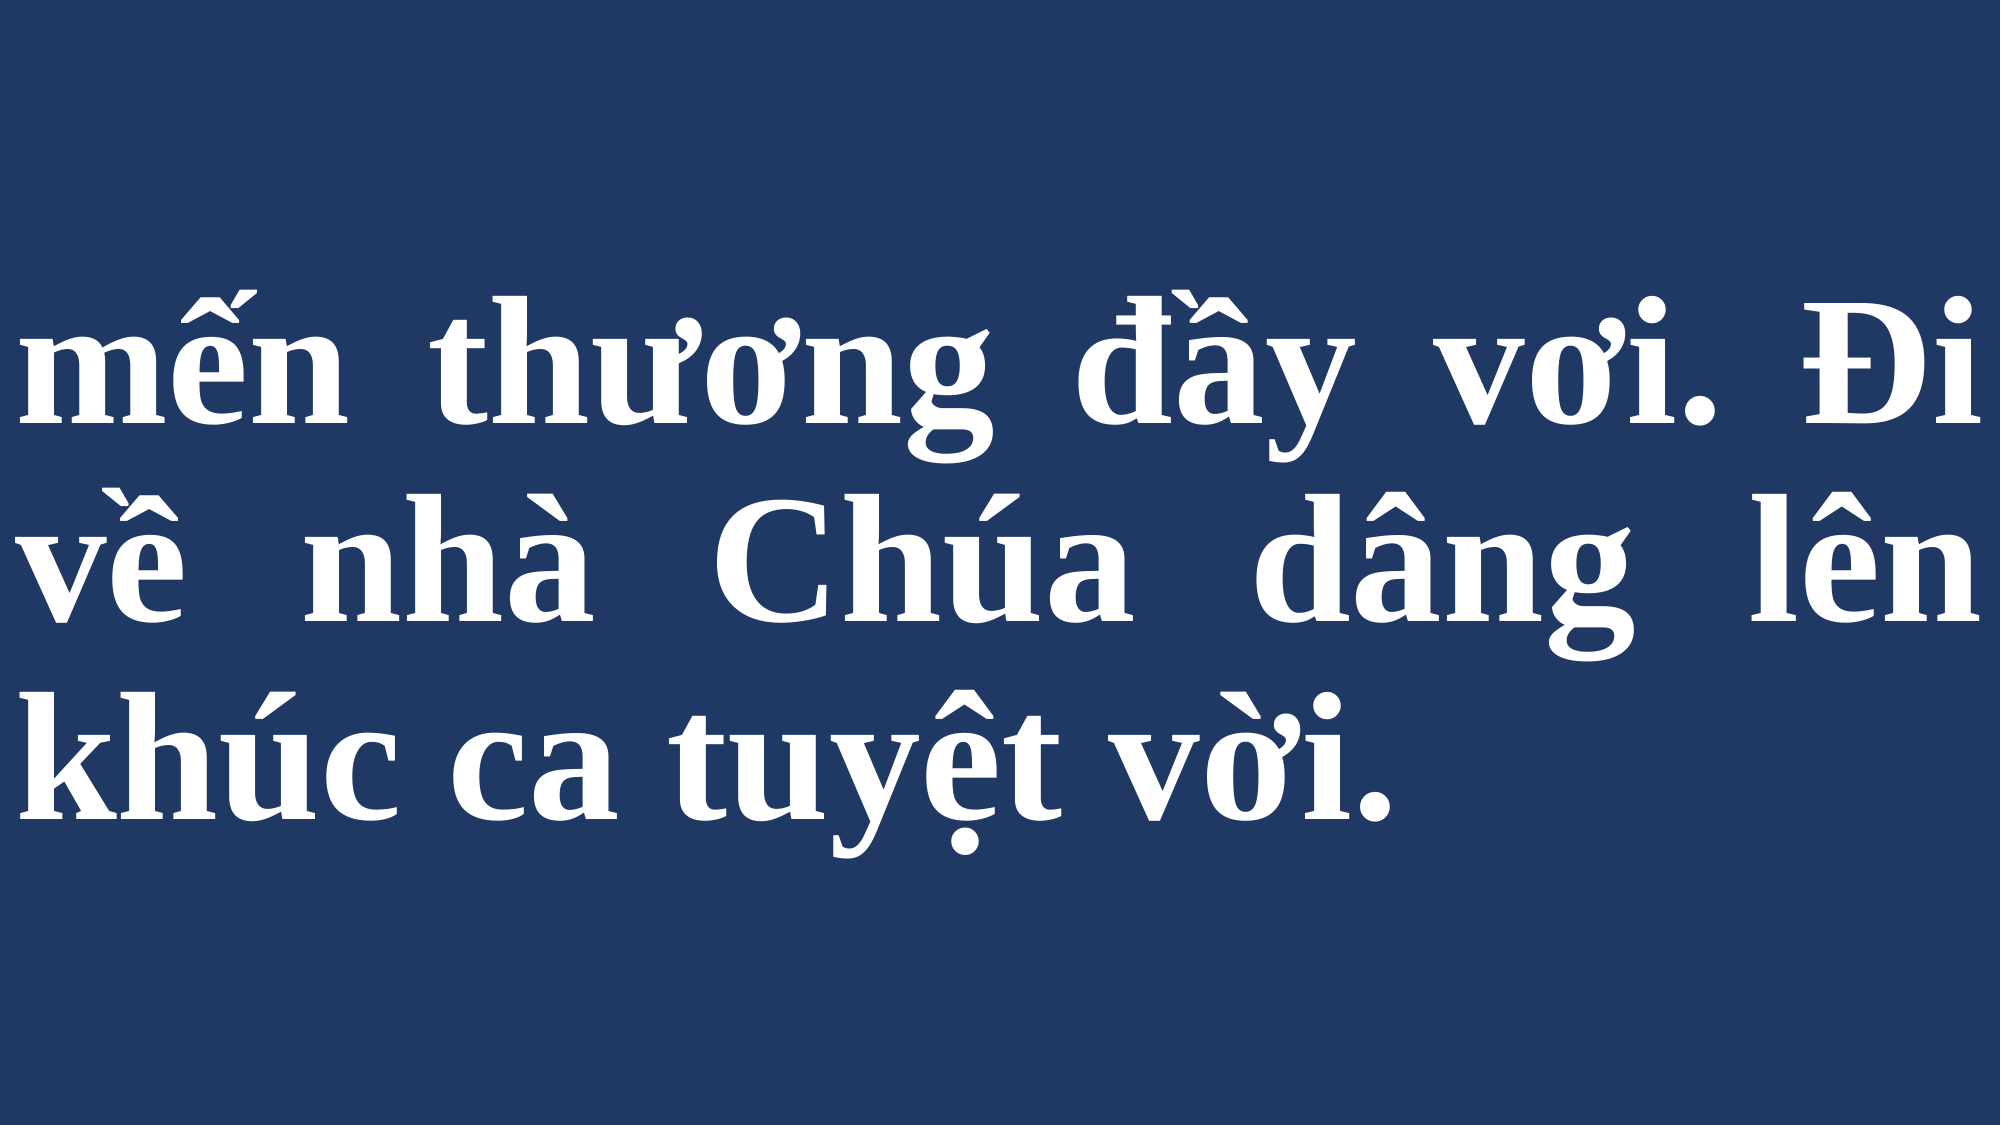

# mến thương đầy vơi. Đi về nhà Chúa dâng lên khúc ca tuyệt vời.